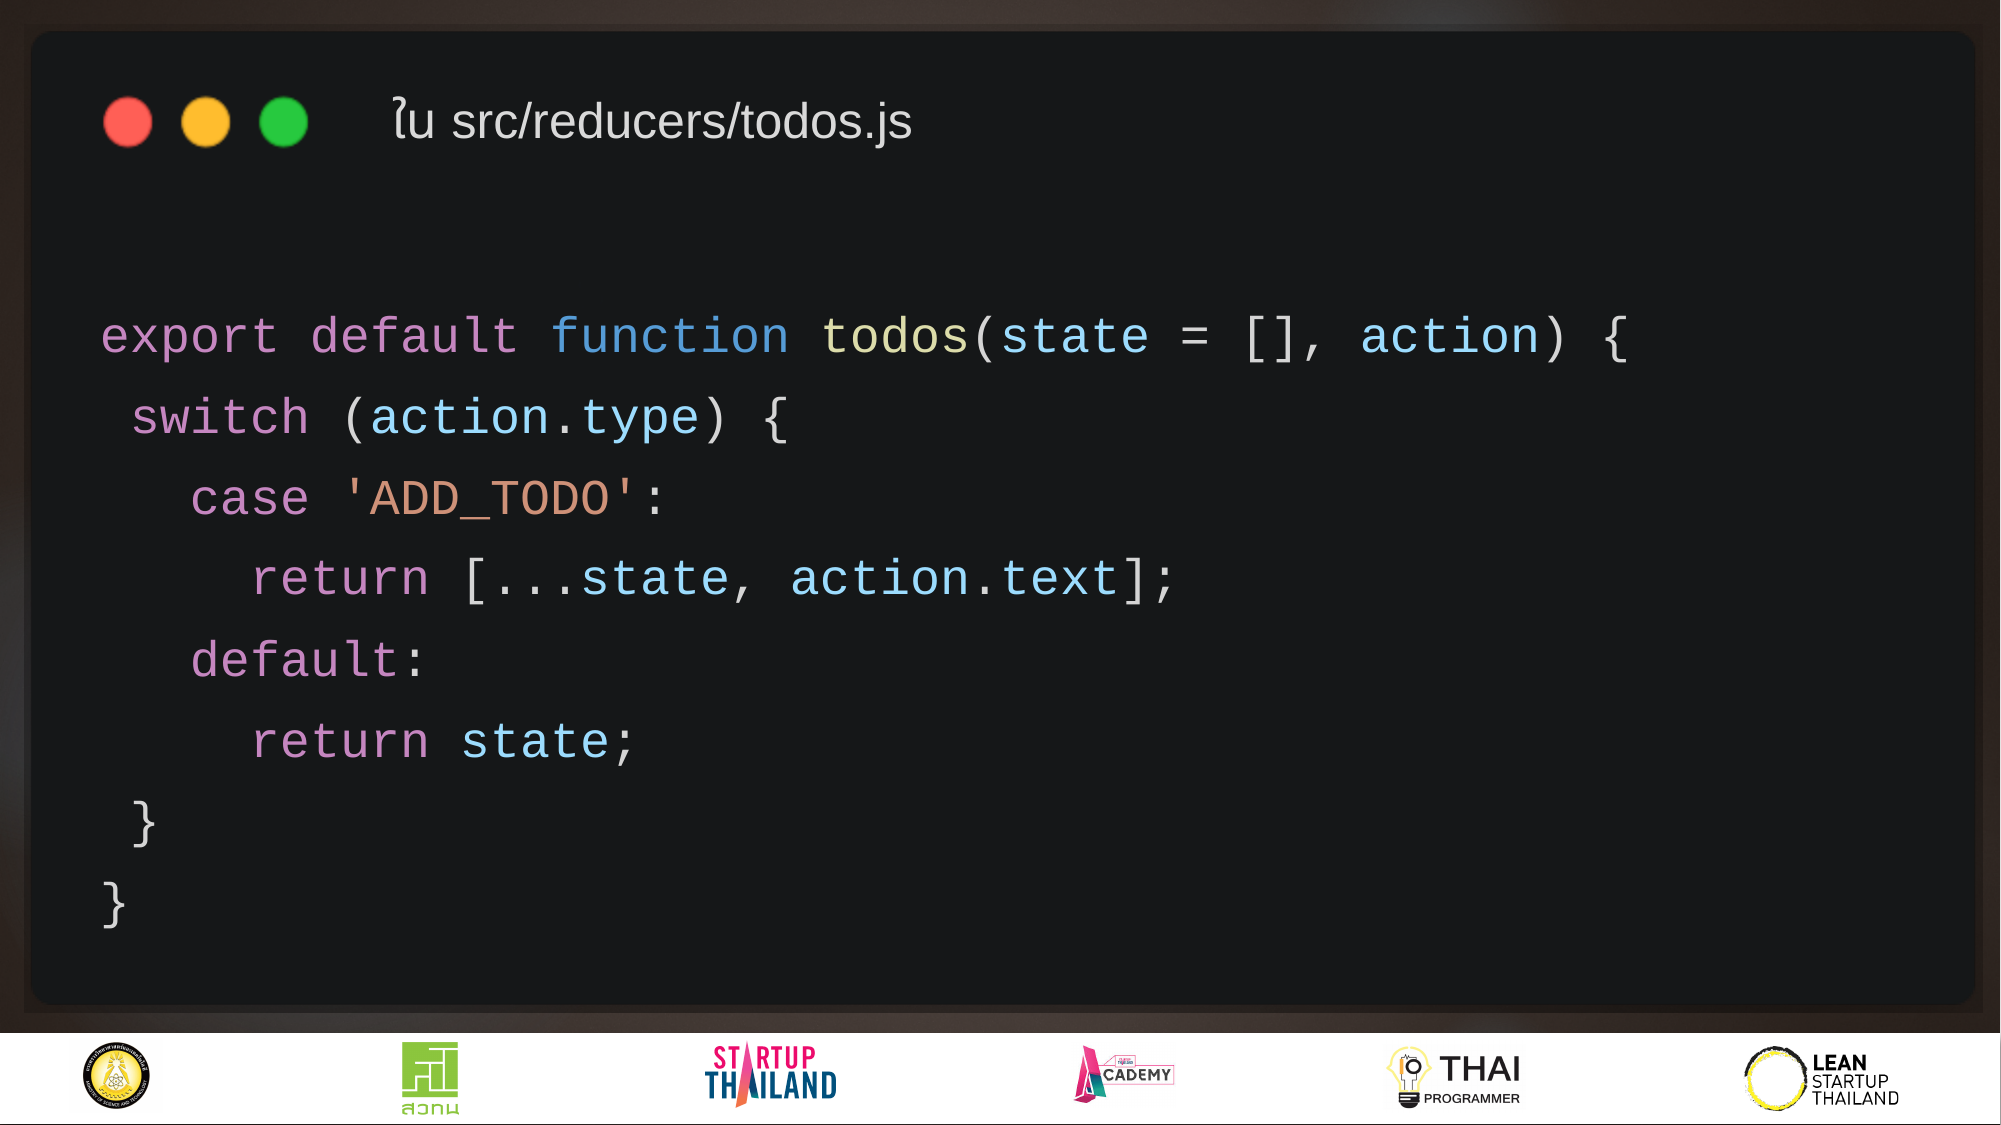

ใน src/reducers/todos.js
export default function todos(state = [], action) {
 switch (action.type) {
   case 'ADD_TODO':
     return [...state, action.text];
   default:
     return state;
 }
}